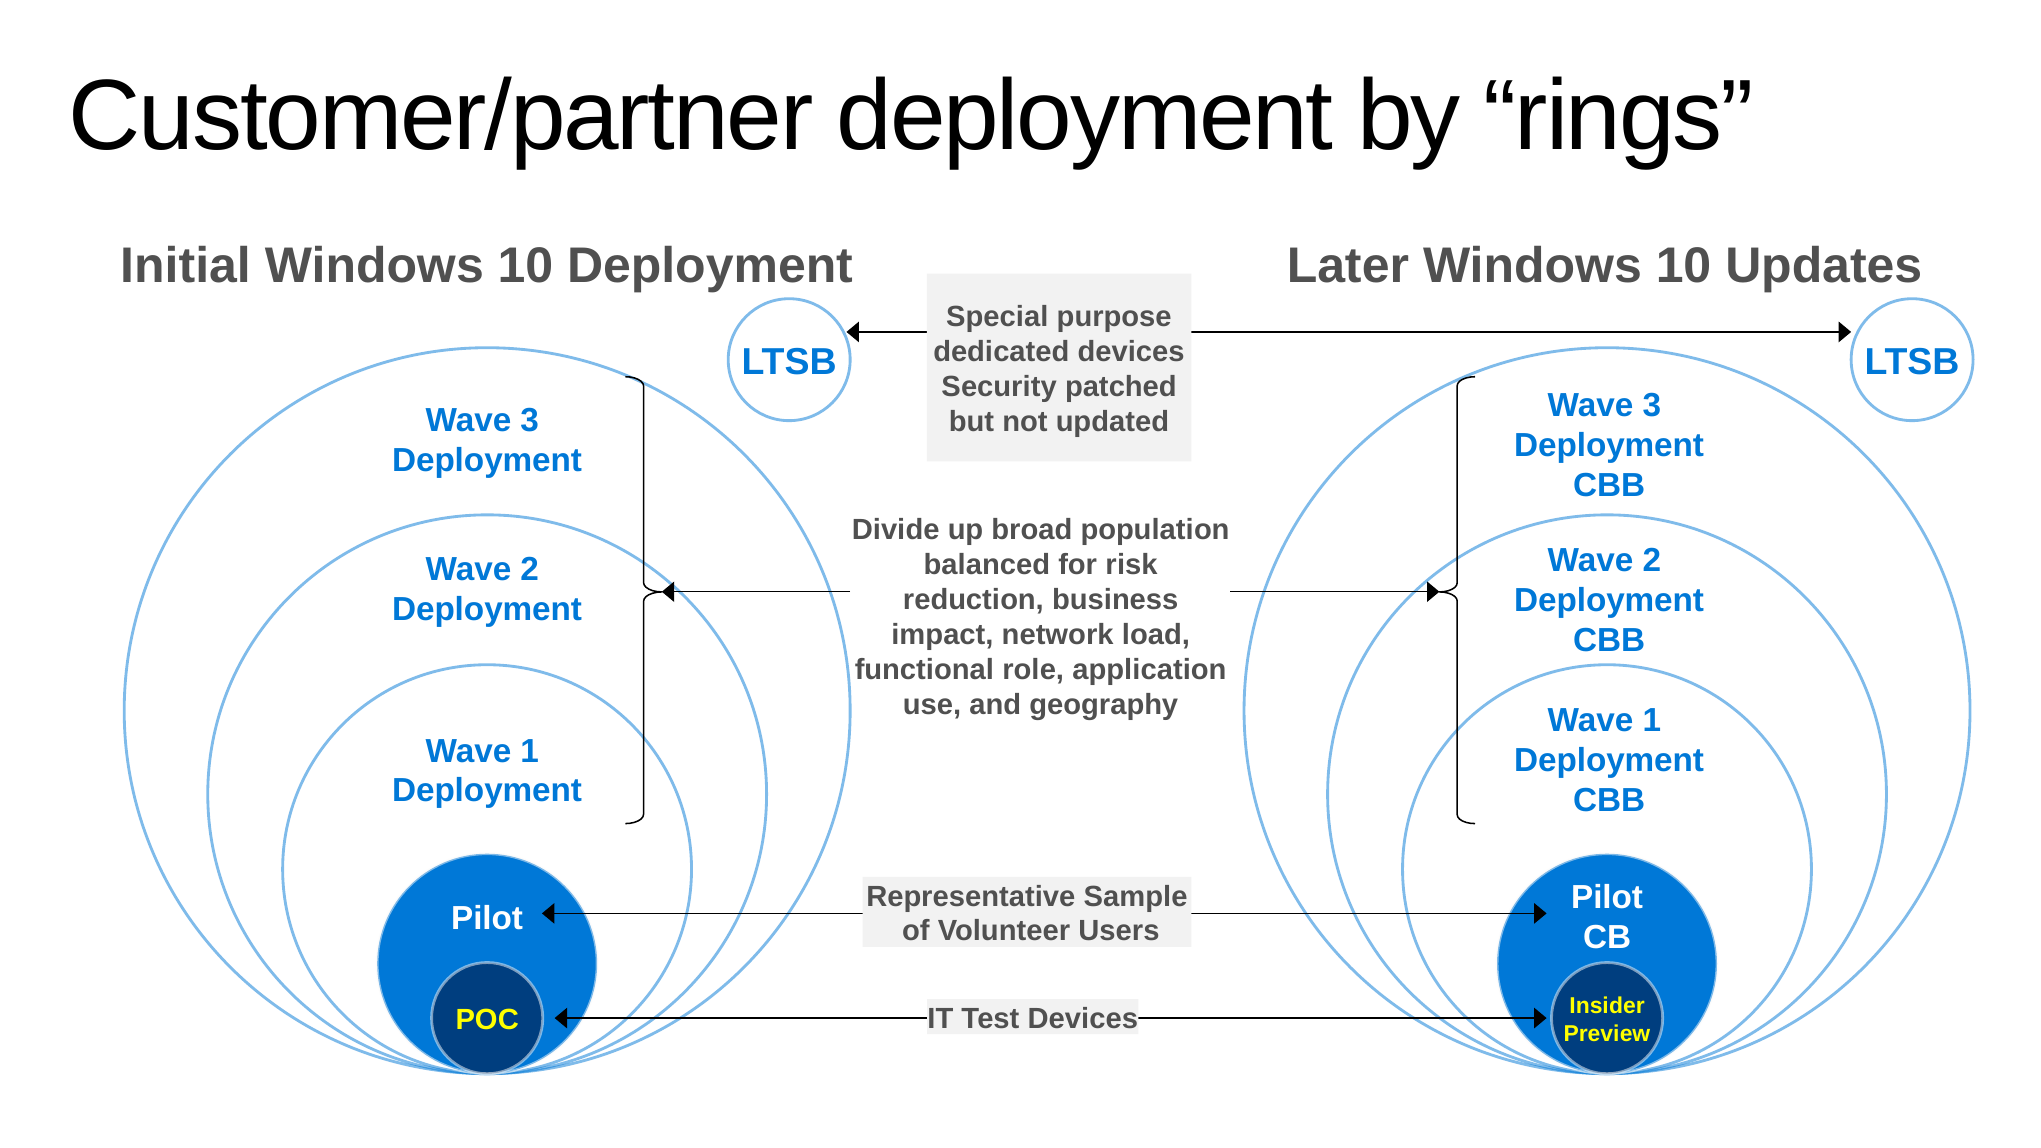

# Customer/partner deployment by “rings”

20,000

Broad Deployment Ring IV
Initial Windows 10 Deployment
Later Windows 10 Updates
10,000

Broad Deployment Ring III
Special purpose dedicated devices Security patched but not updated
Full Customer Deployment
LTSB
LTSB

Broad Deployment Ring II

POC
Wave 3
Deployment
Wave 2
Deployment
Wave 1
Deployment
Pilot

Insider Preview
Wave 3
Deployment
CBB
Wave 2
Deployment
CBB
Wave 1
Deployment
CBB
Pilot
CB
5,000

Broad Deployment Ring I
500
Broad Deployment

Divide up broad population balanced for risk reduction, business impact, network load, functional role, application use, and geography
Pilot Ring
Early Adopters

Pilot Ring
QA
Pilot
Partner/Customer Validation
Pilot Ring IT
More PCs, Apps

10
Small Group of PCs

POC

Representative Sample
 of Volunteer Users
Testing
2 Months
3 Months
1 Month
Time
IT Test Devices